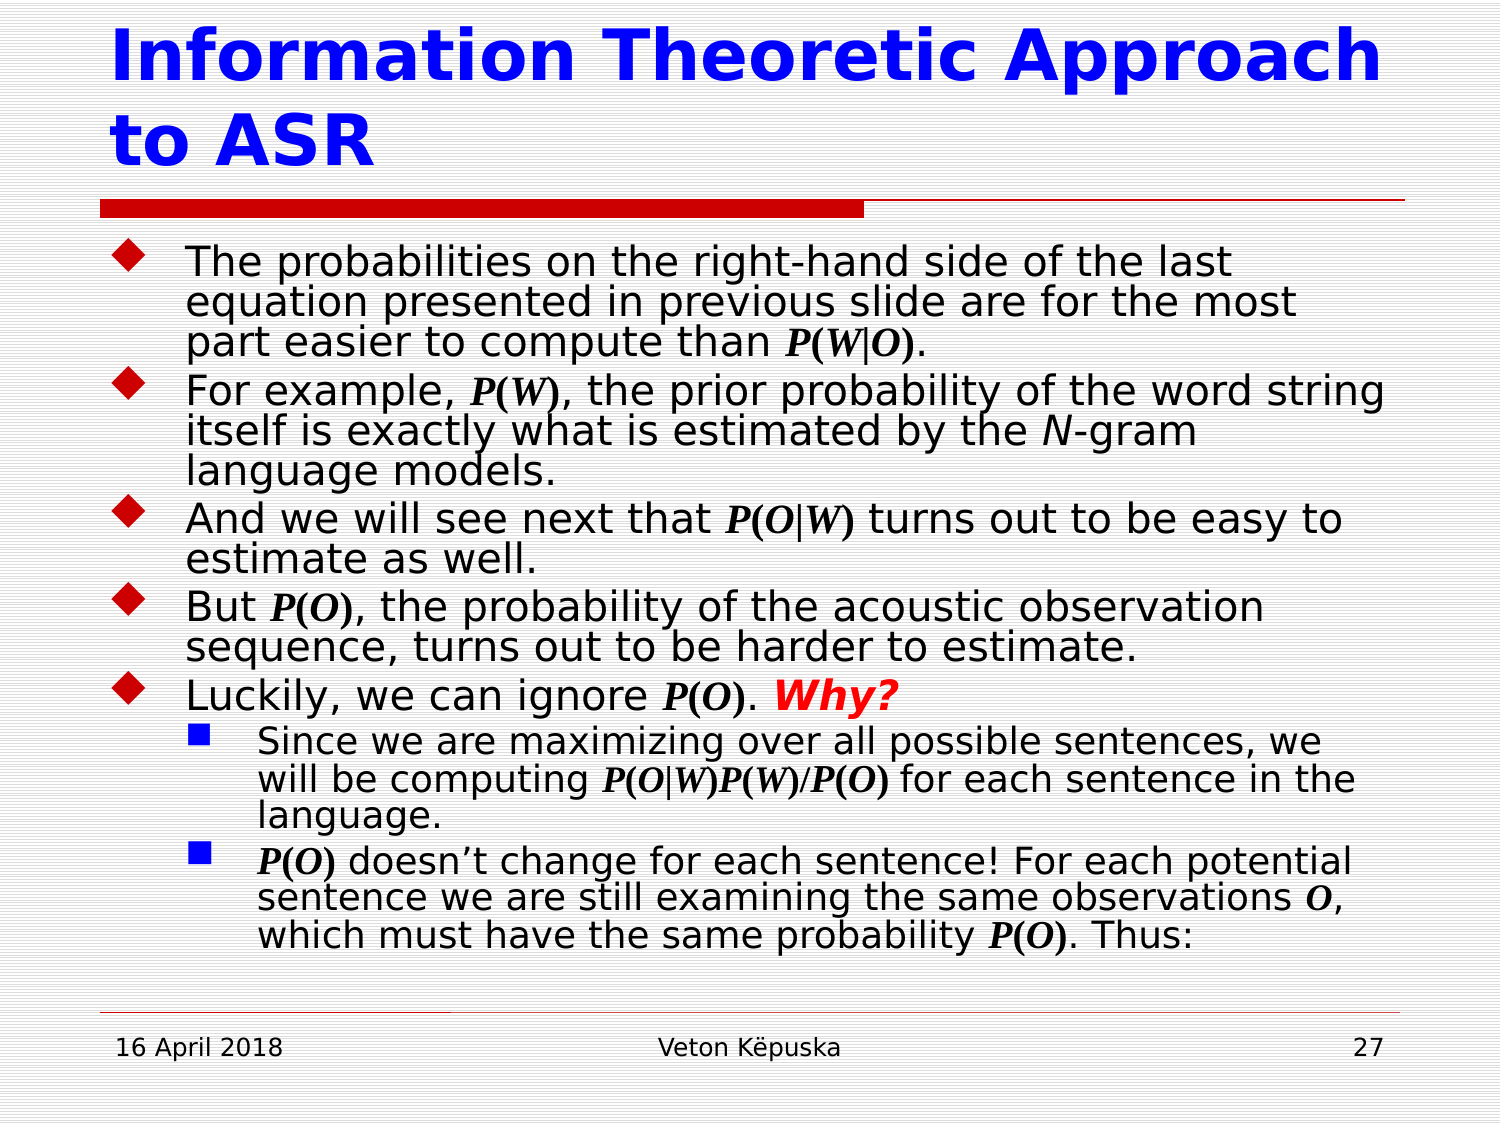

# Information Theoretic Approach to ASR
The probabilities on the right-hand side of the last equation presented in previous slide are for the most part easier to compute than P(W|O).
For example, P(W), the prior probability of the word string itself is exactly what is estimated by the N-gram language models.
And we will see next that P(O|W) turns out to be easy to estimate as well.
But P(O), the probability of the acoustic observation sequence, turns out to be harder to estimate.
Luckily, we can ignore P(O). Why?
Since we are maximizing over all possible sentences, we will be computing P(O|W)P(W)/P(O) for each sentence in the language.
P(O) doesn’t change for each sentence! For each potential sentence we are still examining the same observations O, which must have the same probability P(O). Thus:
16 April 2018
Veton Këpuska
27